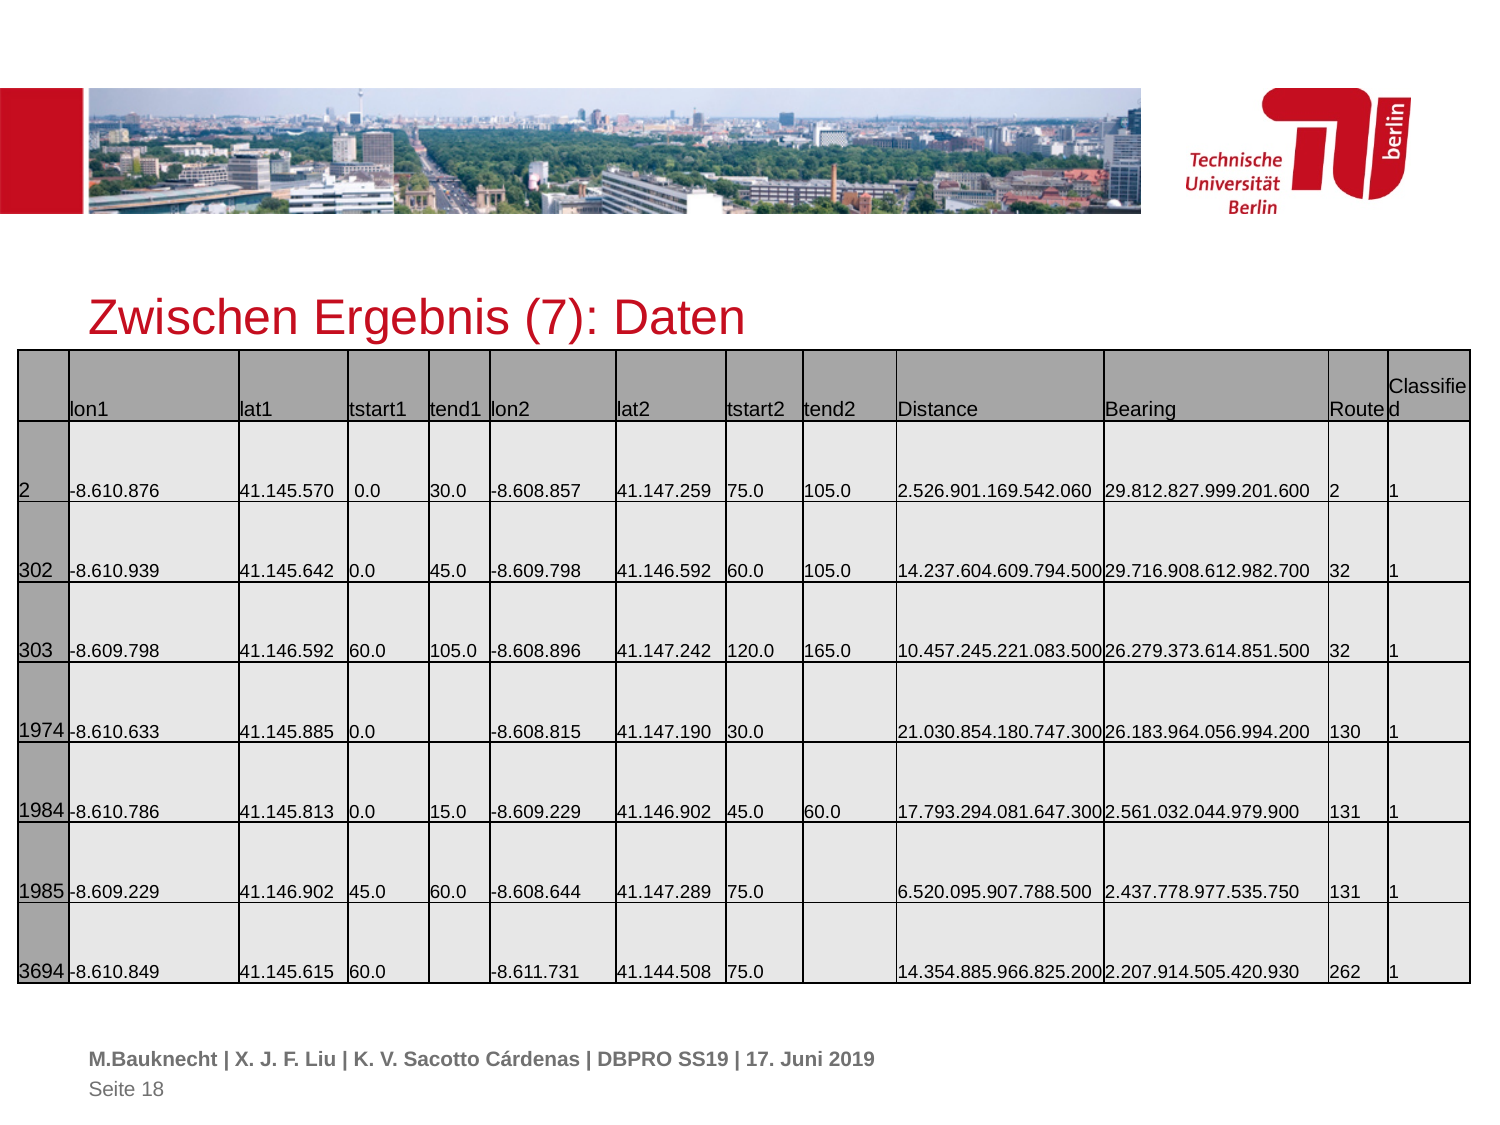

# Zwischen Ergebnis (7): Daten
|  | lon1 | lat1 | tstart1 | tend1 | lon2 | lat2 | tstart2 | tend2 | Distance | Bearing | Route | Classified |
| --- | --- | --- | --- | --- | --- | --- | --- | --- | --- | --- | --- | --- |
| 2 | -8.610.876 | 41.145.570 | 0.0 | 30.0 | -8.608.857 | 41.147.259 | 75.0 | 105.0 | 2.526.901.169.542.060 | 29.812.827.999.201.600 | 2 | 1 |
| 302 | -8.610.939 | 41.145.642 | 0.0 | 45.0 | -8.609.798 | 41.146.592 | 60.0 | 105.0 | 14.237.604.609.794.500 | 29.716.908.612.982.700 | 32 | 1 |
| 303 | -8.609.798 | 41.146.592 | 60.0 | 105.0 | -8.608.896 | 41.147.242 | 120.0 | 165.0 | 10.457.245.221.083.500 | 26.279.373.614.851.500 | 32 | 1 |
| 1974 | -8.610.633 | 41.145.885 | 0.0 |  | -8.608.815 | 41.147.190 | 30.0 |  | 21.030.854.180.747.300 | 26.183.964.056.994.200 | 130 | 1 |
| 1984 | -8.610.786 | 41.145.813 | 0.0 | 15.0 | -8.609.229 | 41.146.902 | 45.0 | 60.0 | 17.793.294.081.647.300 | 2.561.032.044.979.900 | 131 | 1 |
| 1985 | -8.609.229 | 41.146.902 | 45.0 | 60.0 | -8.608.644 | 41.147.289 | 75.0 |  | 6.520.095.907.788.500 | 2.437.778.977.535.750 | 131 | 1 |
| 3694 | -8.610.849 | 41.145.615 | 60.0 |  | -8.611.731 | 41.144.508 | 75.0 |  | 14.354.885.966.825.200 | 2.207.914.505.420.930 | 262 | 1 |

M.Bauknecht | X. J. F. Liu | K. V. Sacotto Cárdenas | DBPRO SS19 | 17. Juni 2019
Seite 18